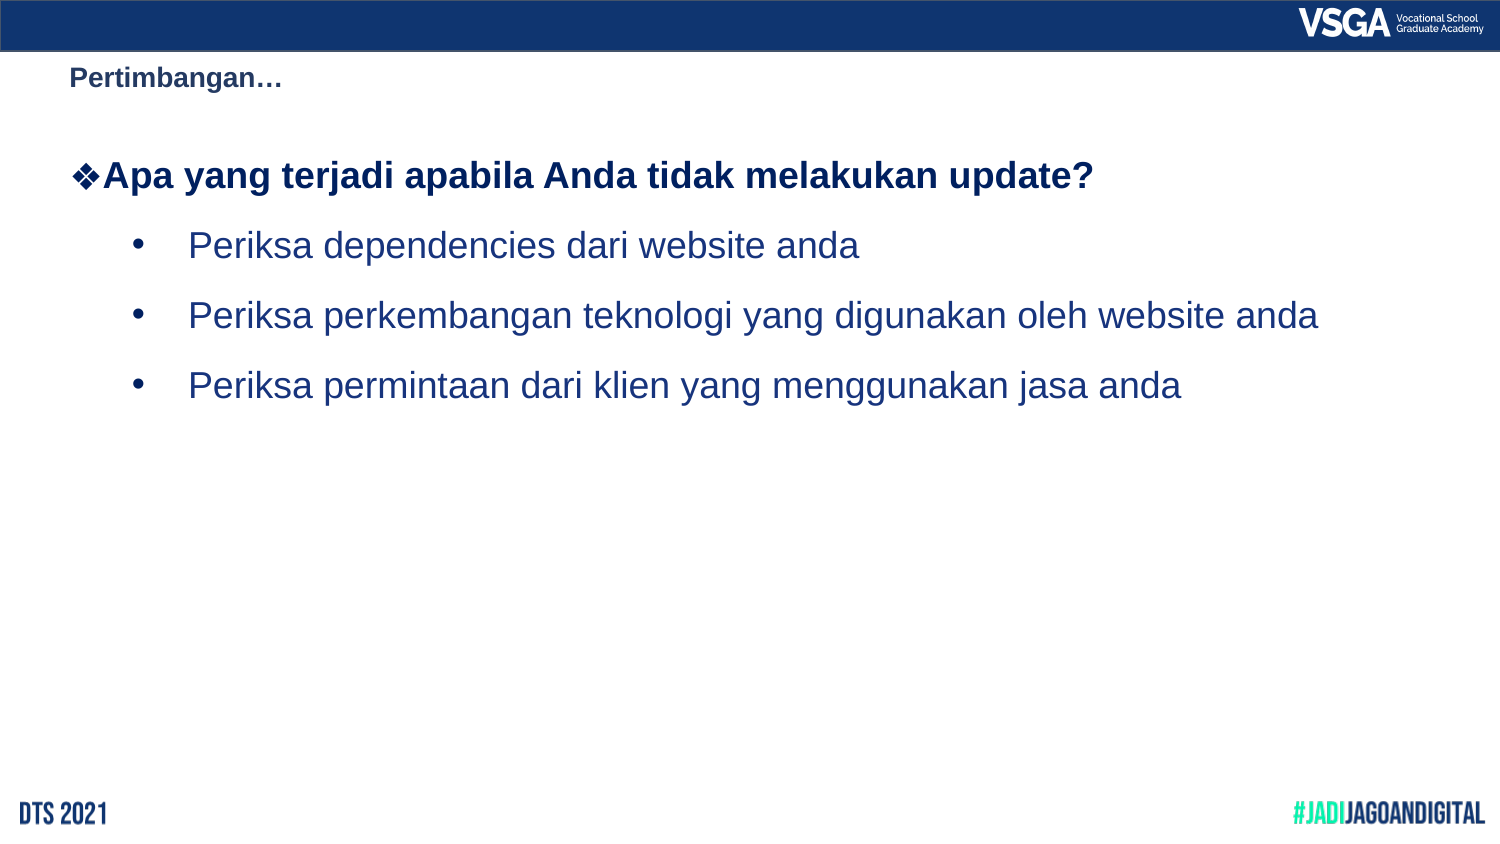

Pertimbangan…
Apa yang terjadi apabila Anda tidak melakukan update?
Periksa dependencies dari website anda
Periksa perkembangan teknologi yang digunakan oleh website anda
Periksa permintaan dari klien yang menggunakan jasa anda